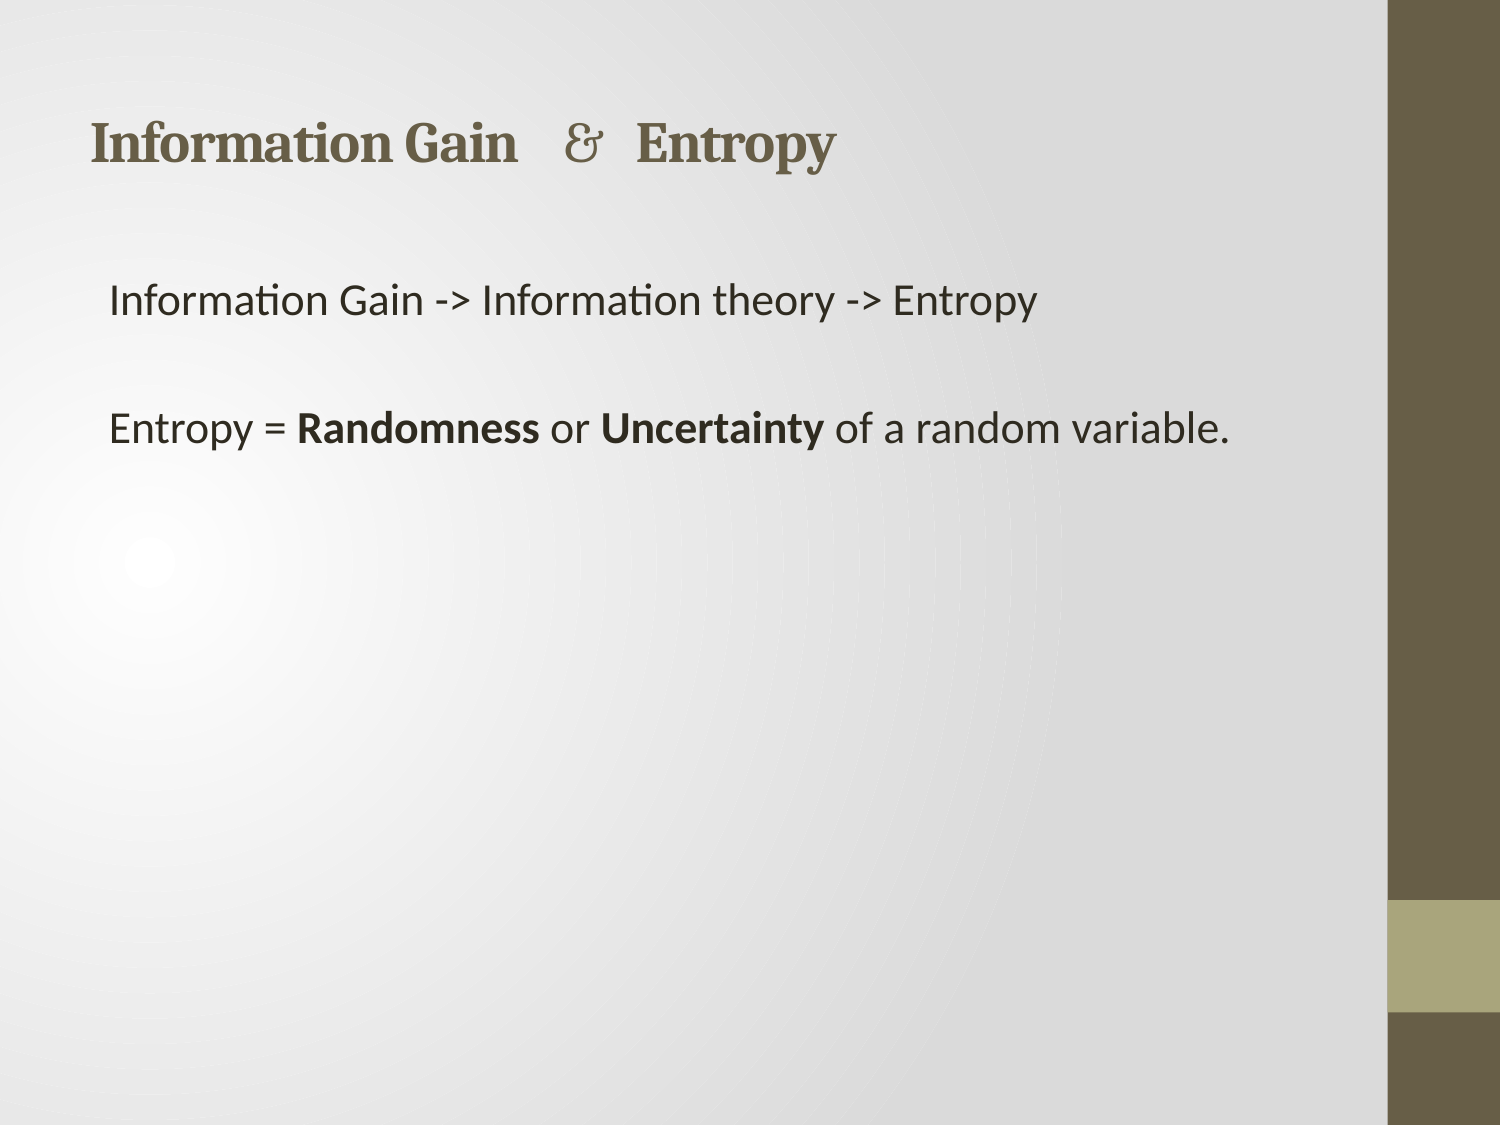

# Information Gain 	  &   Entropy
Information Gain -> Information theory -> Entropy

Entropy = Randomness or Uncertainty of a random variable.